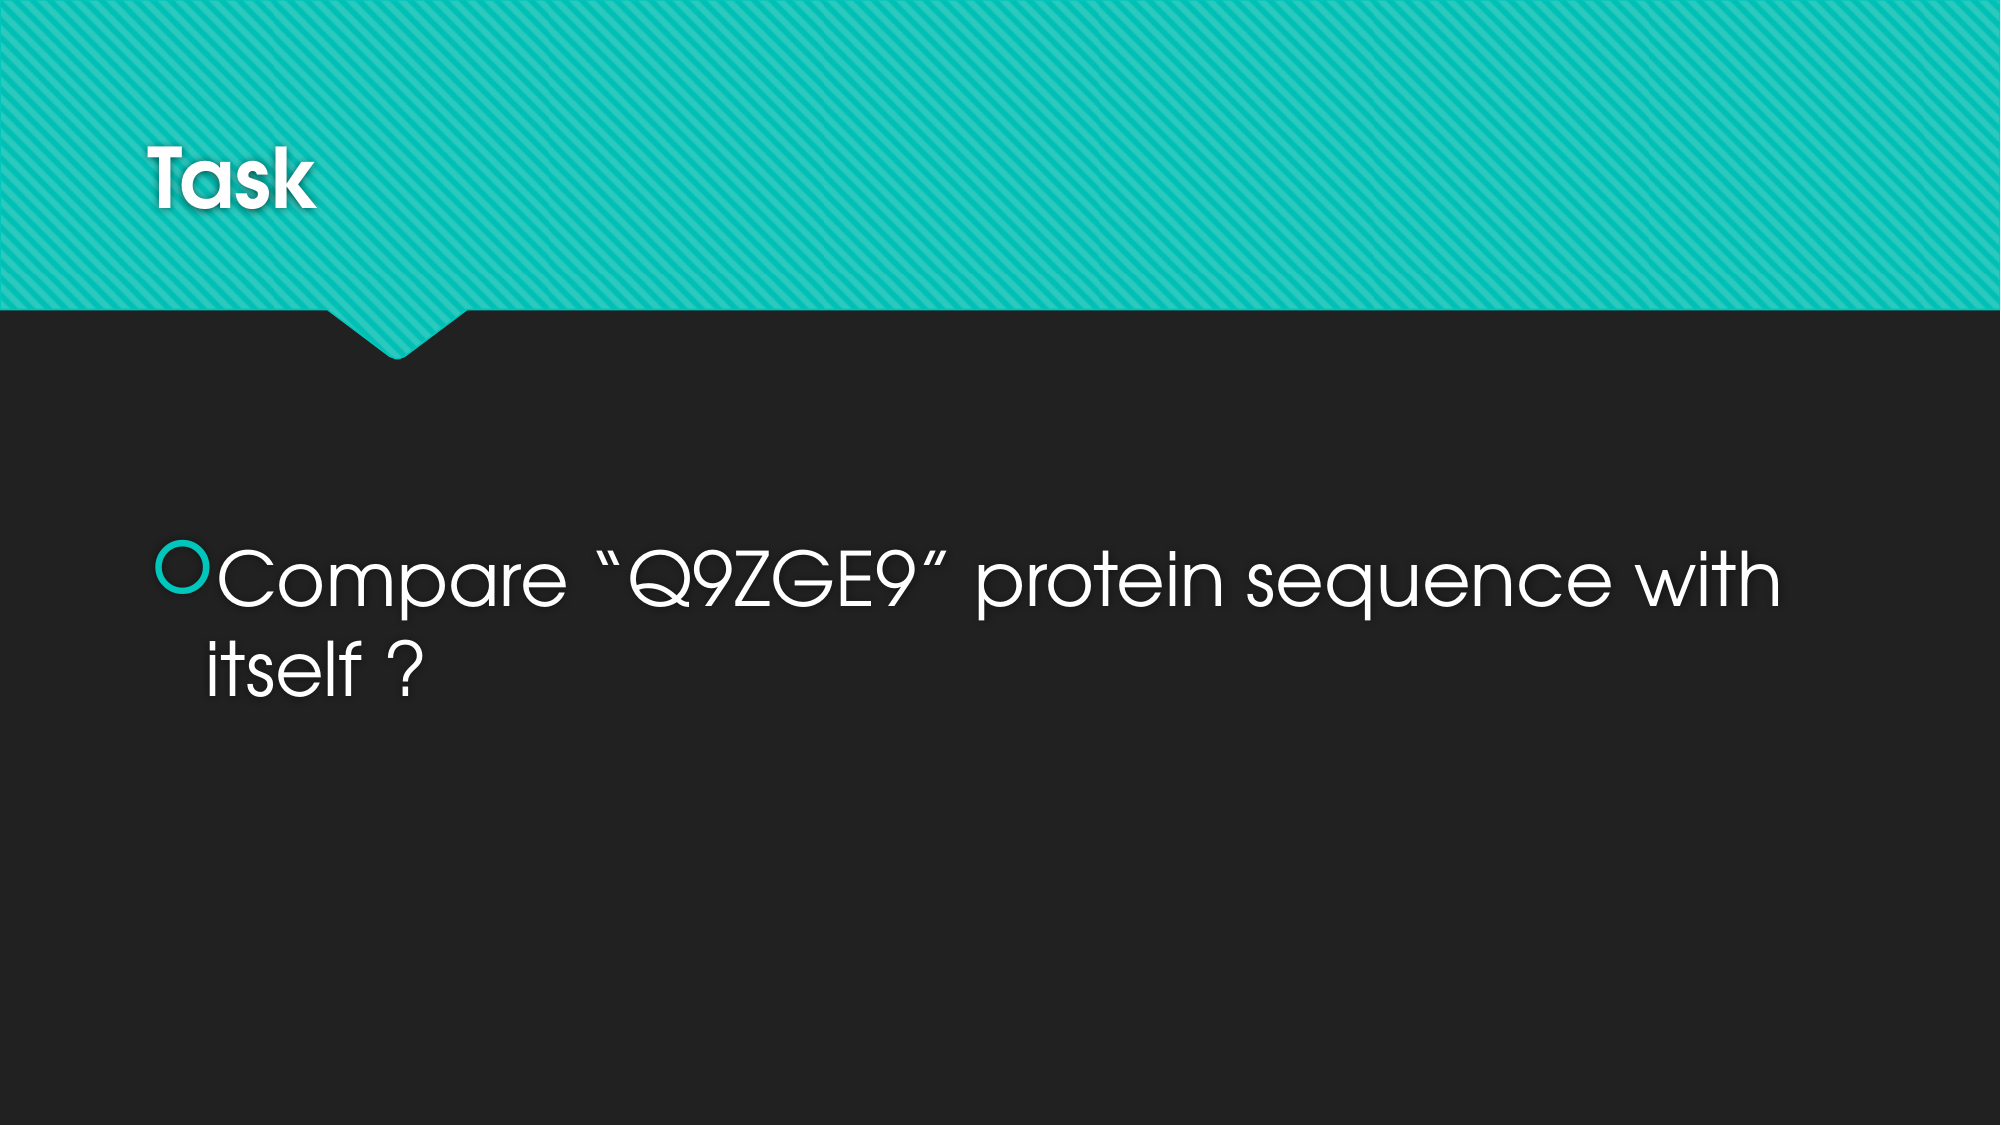

# Task
Compare “Q9ZGE9” protein sequence with itself ?